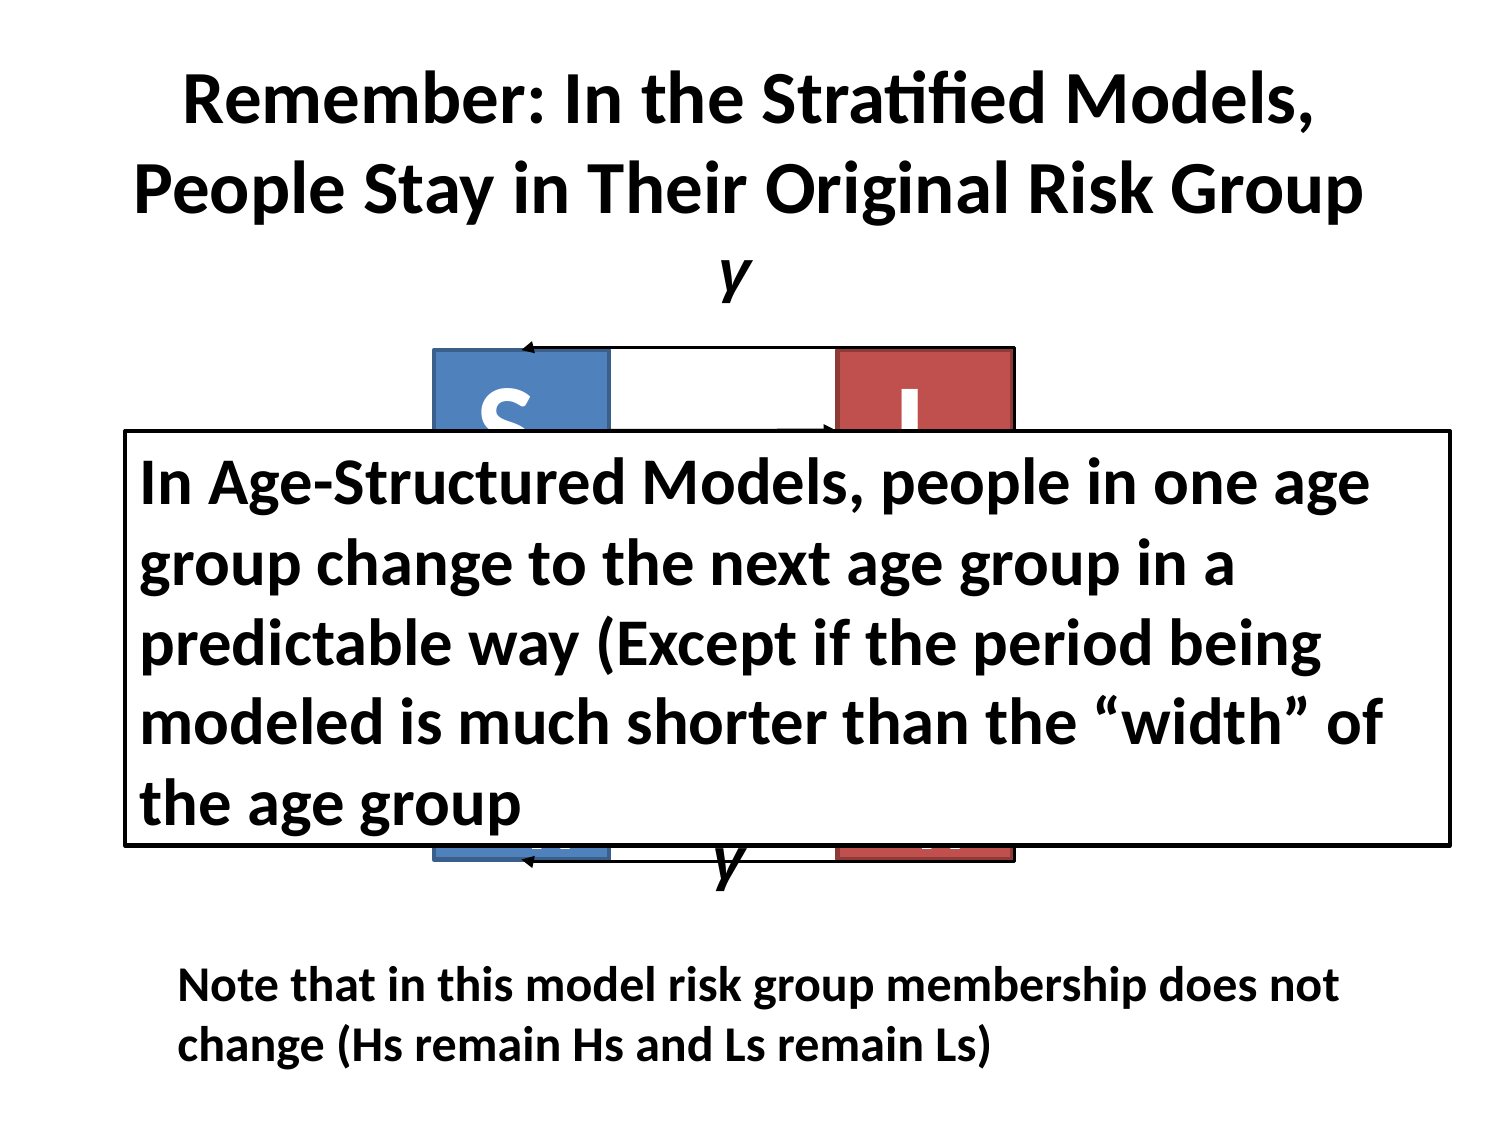

# Remember: In the Stratified Models, People Stay in Their Original Risk Group
γ
IL
SL
βI
In Age-Structured Models, people in one age group change to the next age group in a predictable way (Except if the period being modeled is much shorter than the “width” of the age group
IH
SH
βI
γ
Note that in this model risk group membership does not change (Hs remain Hs and Ls remain Ls)